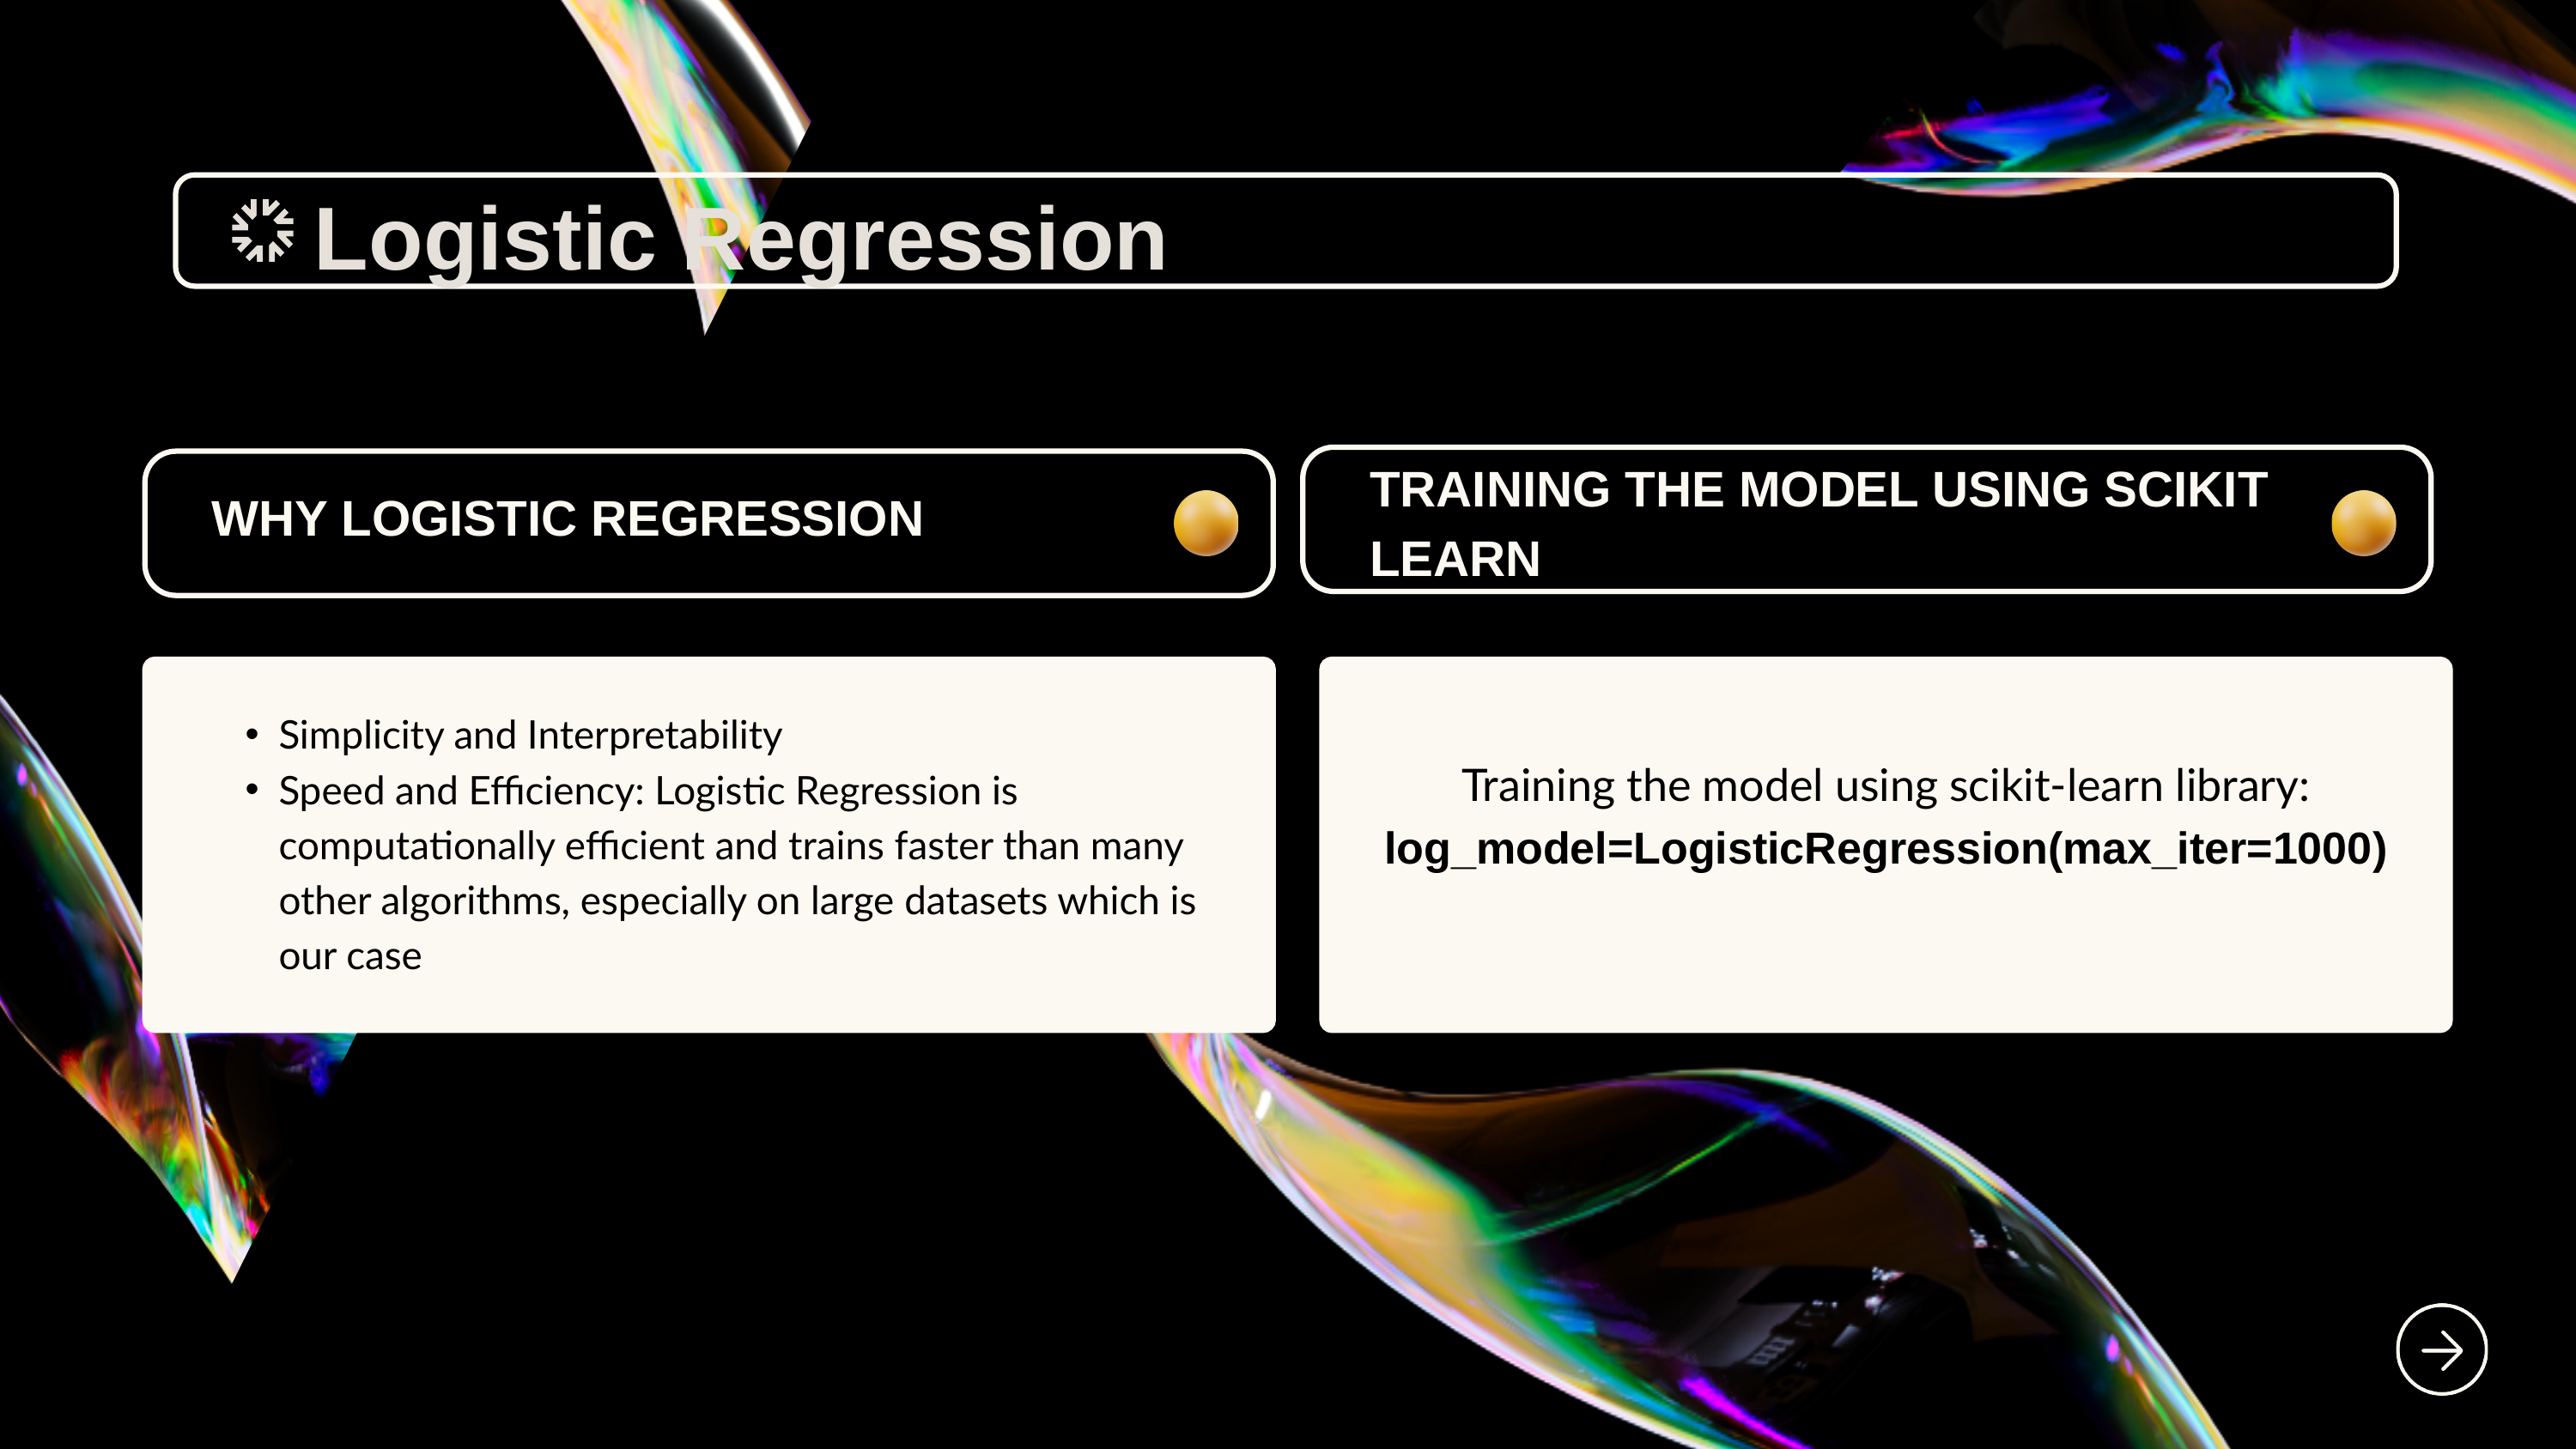

Logistic Regression

TRAINING THE MODEL USING SCIKIT LEARN

WHY LOGISTIC REGRESSION

Simplicity and Interpretability
Speed and Efficiency: Logistic Regression is computationally efficient and trains faster than many other algorithms, especially on large datasets which is our case
Training the model using scikit-learn library:
log_model=LogisticRegression(max_iter=1000)